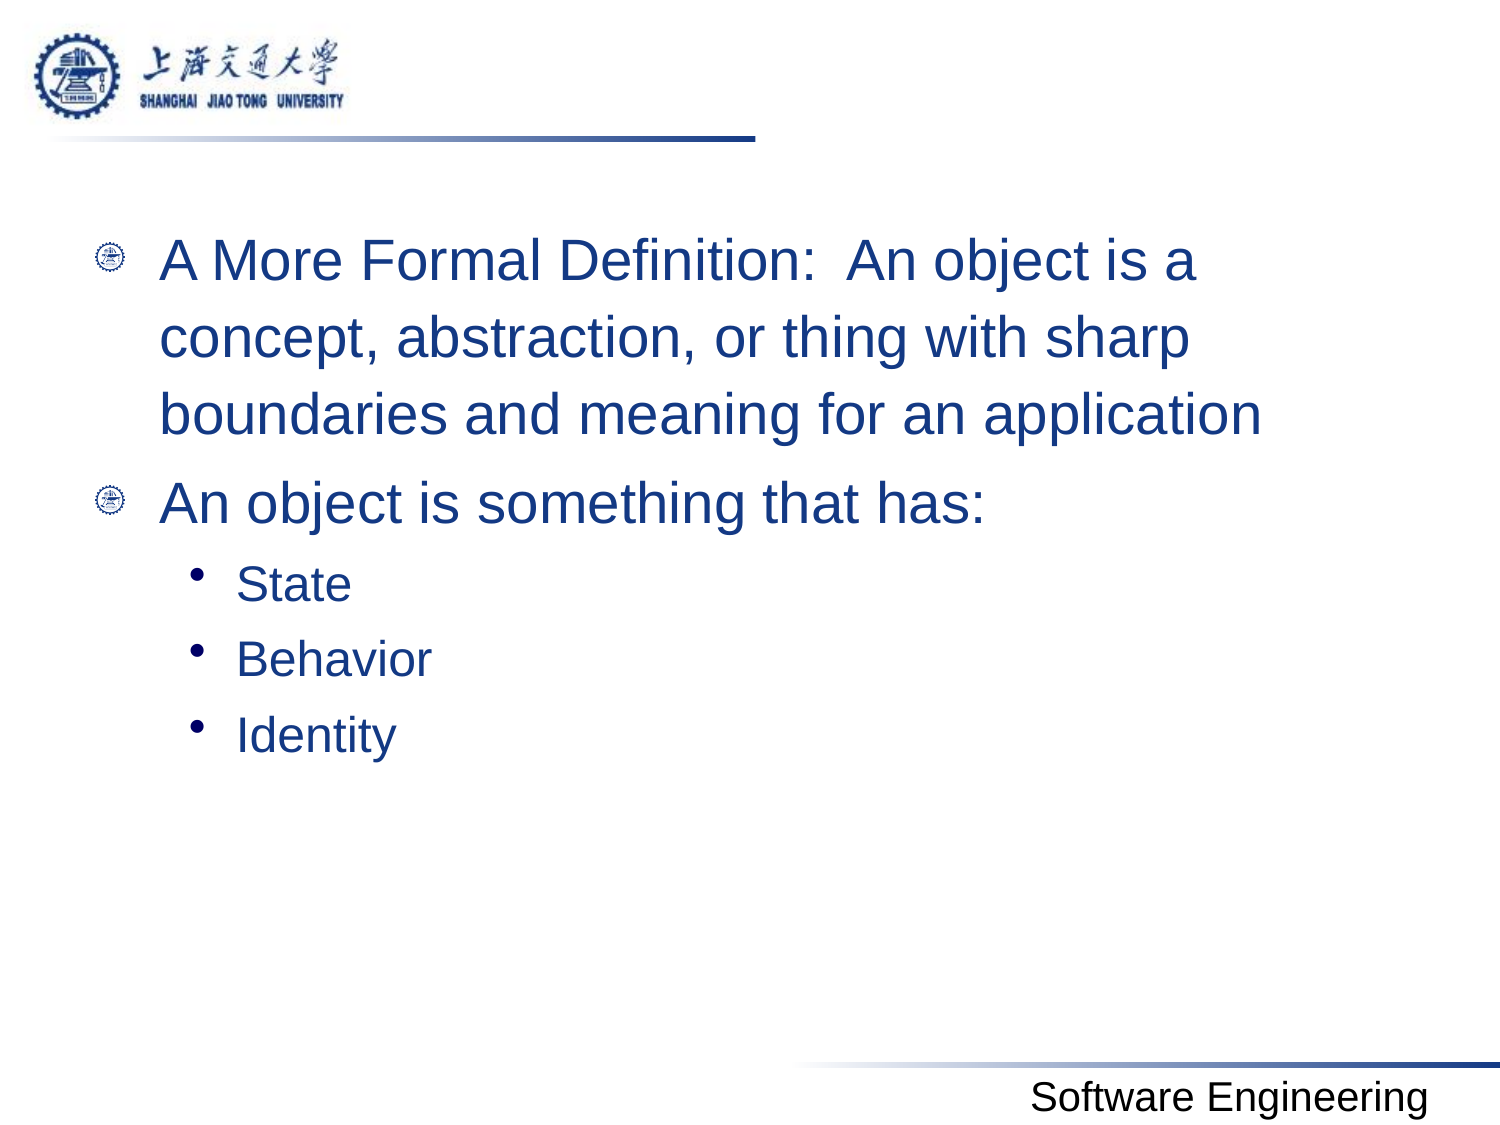

#
A More Formal Definition:  An object is a concept, abstraction, or thing with sharp boundaries and meaning for an application
An object is something that has:
State
Behavior
Identity